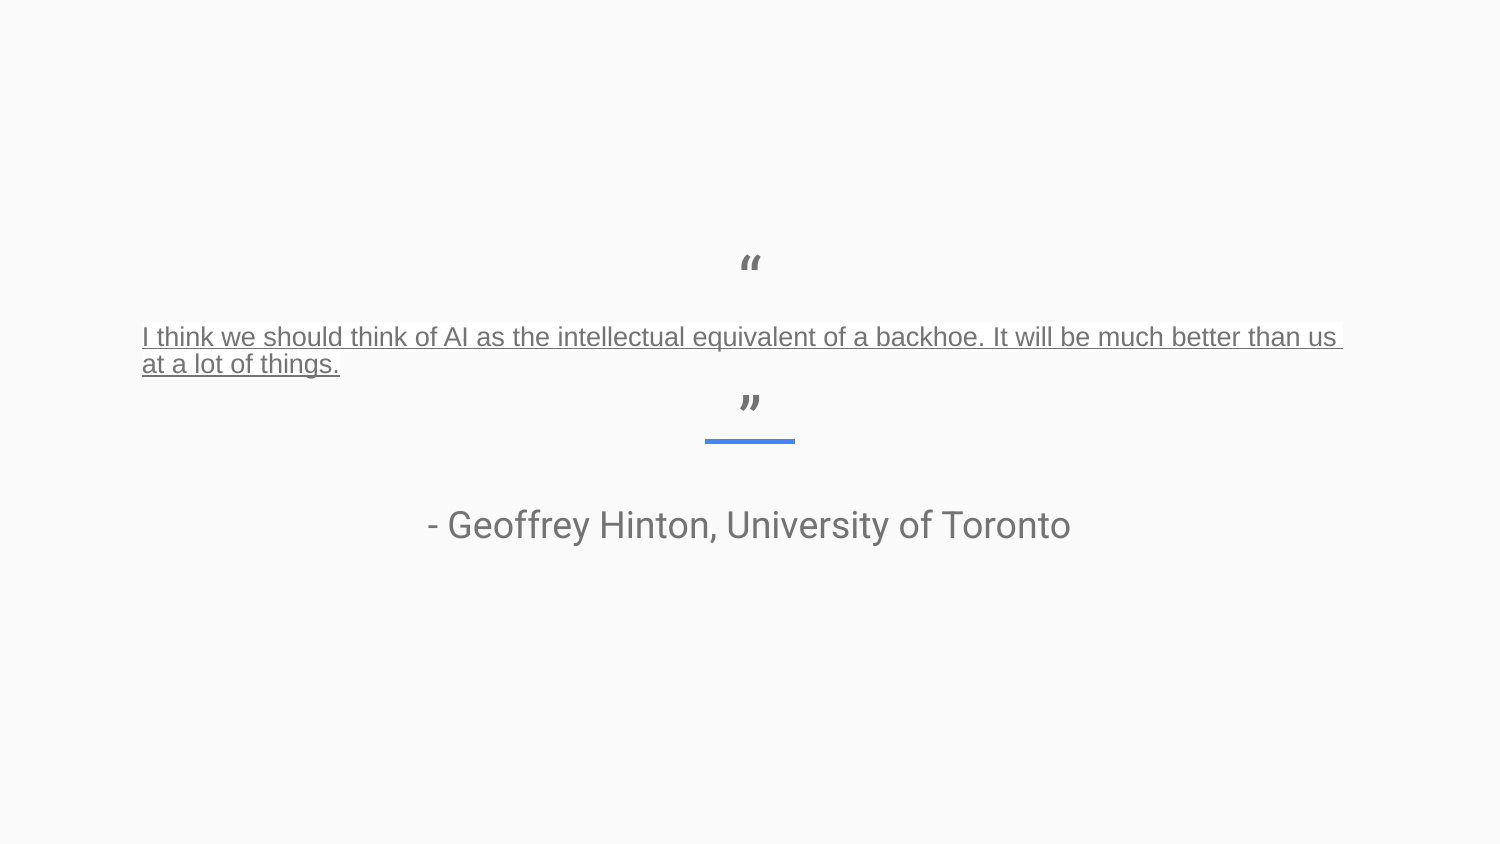

“I think we should think of AI as the intellectual equivalent of a backhoe. It will be much better than us at a lot of things.”
- Geoffrey Hinton, University of Toronto